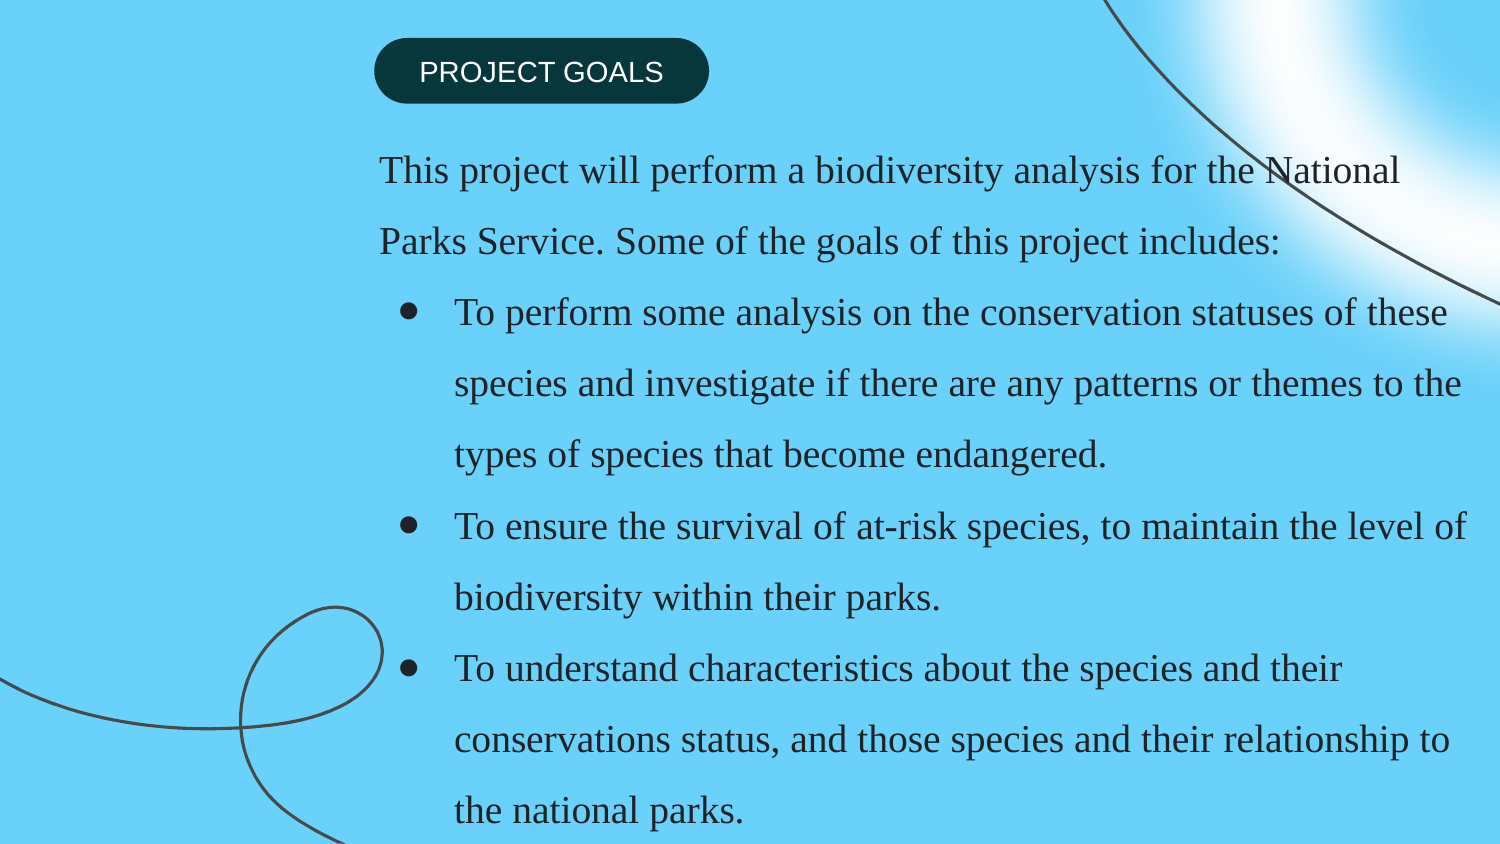

PROJECT GOALS
# This project will perform a biodiversity analysis for the National
Parks Service. Some of the goals of this project includes:
To perform some analysis on the conservation statuses of these species and investigate if there are any patterns or themes to the types of species that become endangered.
To ensure the survival of at-risk species, to maintain the level of biodiversity within their parks.
To understand characteristics about the species and their conservations status, and those species and their relationship to the national parks.